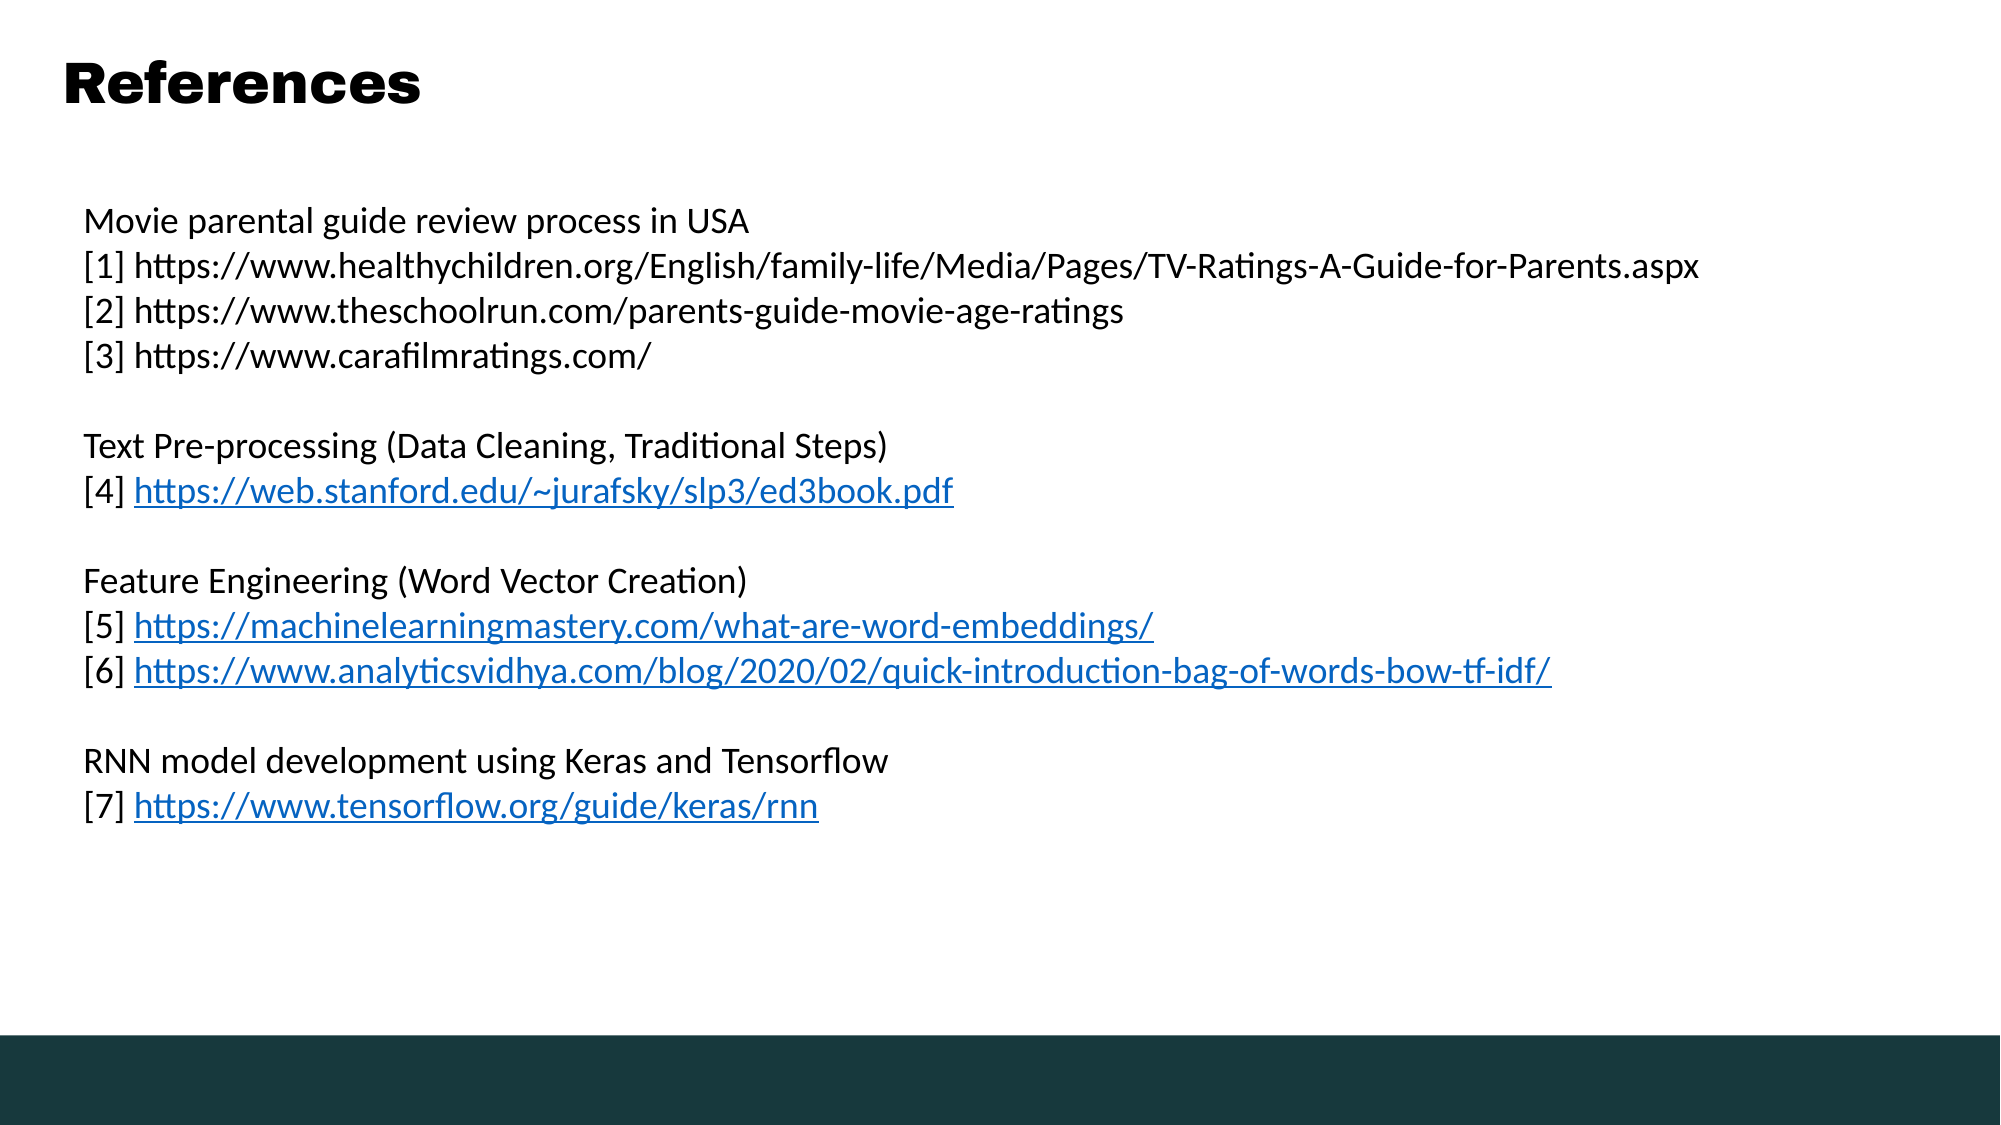

References
Observations
Movie parental guide review process in USA
[1] https://www.healthychildren.org/English/family-life/Media/Pages/TV-Ratings-A-Guide-for-Parents.aspx
[2] https://www.theschoolrun.com/parents-guide-movie-age-ratings
[3] https://www.carafilmratings.com/

Text Pre-processing (Data Cleaning, Traditional Steps)
[4] https://web.stanford.edu/~jurafsky/slp3/ed3book.pdf

Feature Engineering (Word Vector Creation)
[5] https://machinelearningmastery.com/what-are-word-embeddings/
[6] https://www.analyticsvidhya.com/blog/2020/02/quick-introduction-bag-of-words-bow-tf-idf/

RNN model development using Keras and Tensorflow
[7] https://www.tensorflow.org/guide/keras/rnn